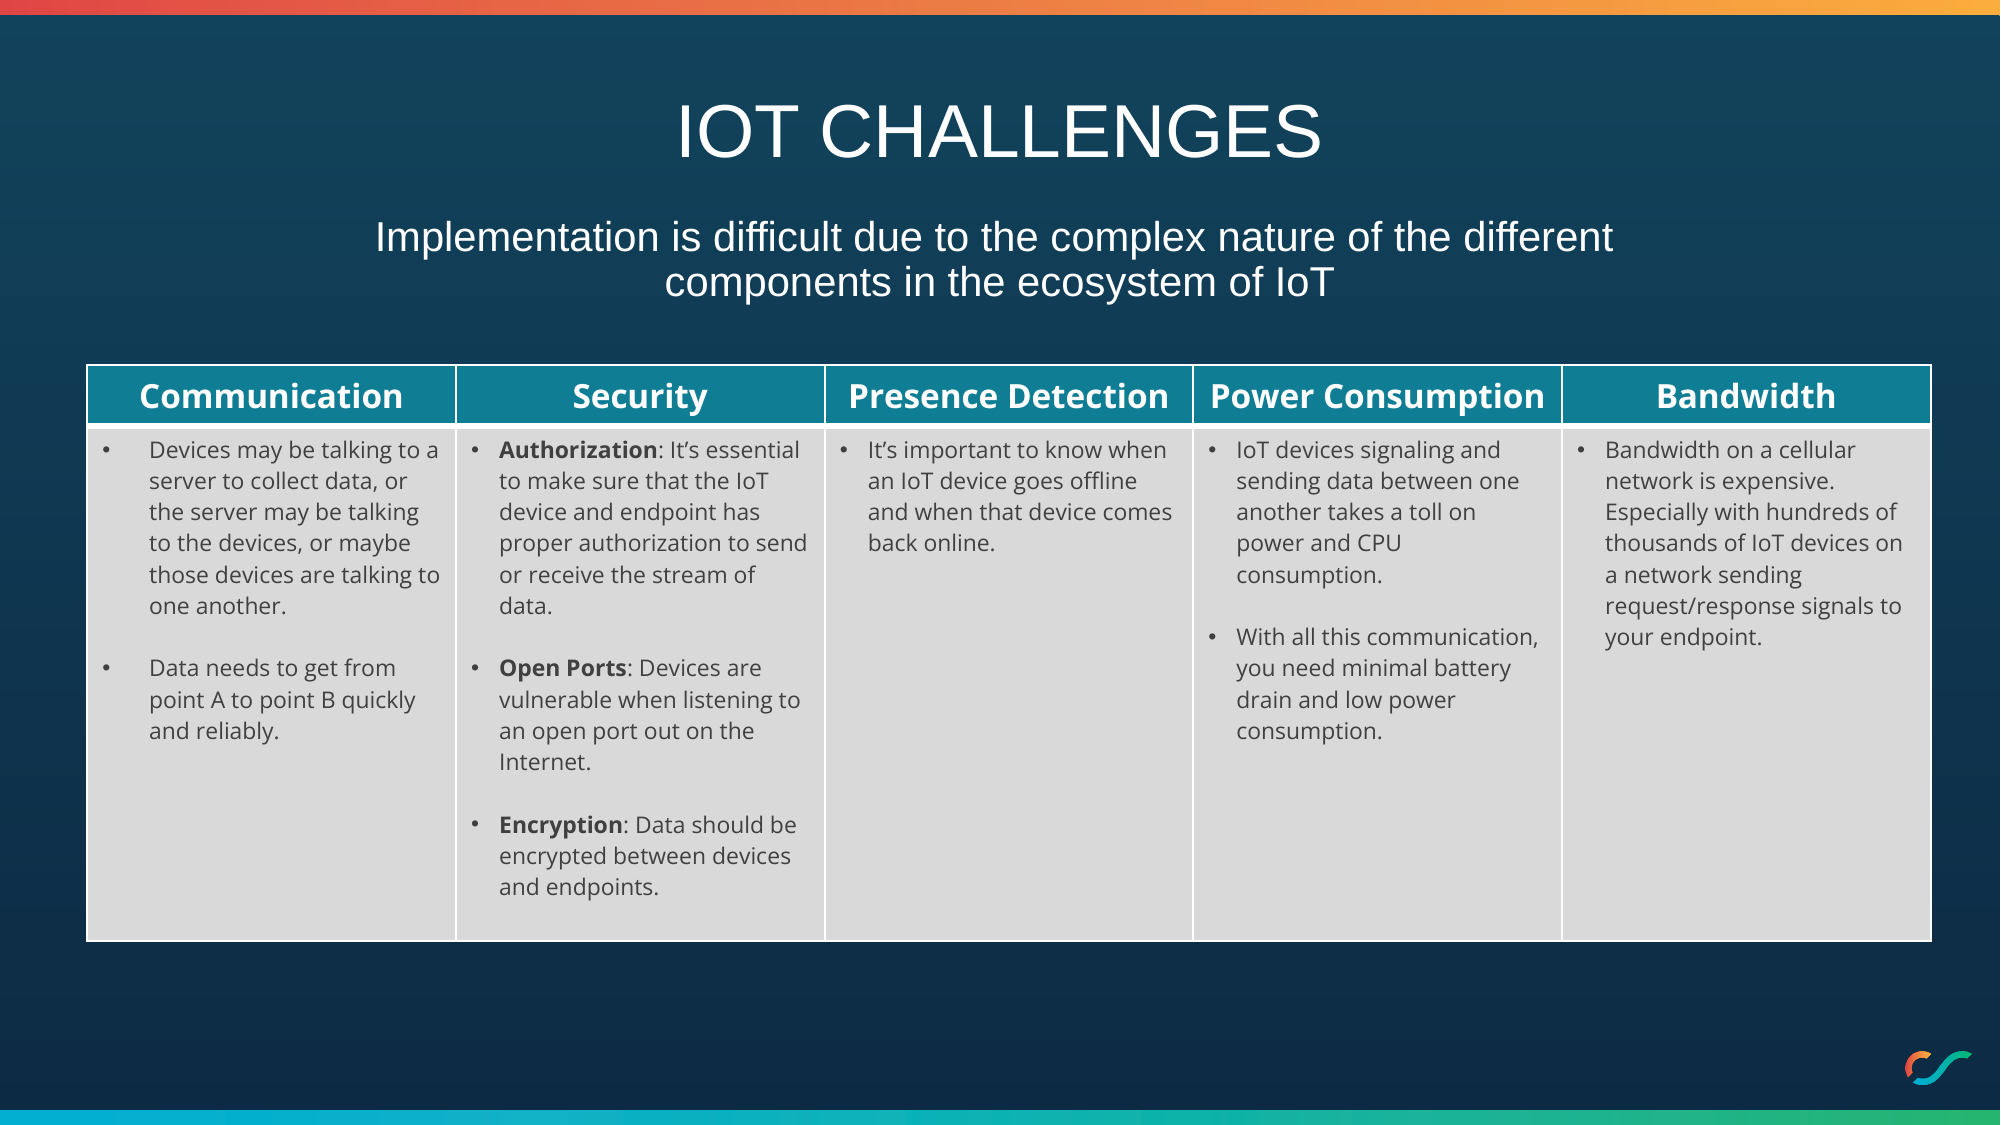

# IoT Challenges
Implementation is difficult due to the complex nature of the different
components in the ecosystem of IoT
| Communication | Security | Presence Detection | Power Consumption | Bandwidth |
| --- | --- | --- | --- | --- |
| Devices may be talking to a server to collect data, or the server may be talking to the devices, or maybe those devices are talking to one another. Data needs to get from point A to point B quickly and reliably. | Authorization: It’s essential to make sure that the IoT device and endpoint has proper authorization to send or receive the stream of data. Open Ports: Devices are vulnerable when listening to an open port out on the Internet. Encryption: Data should be encrypted between devices and endpoints. | It’s important to know when an IoT device goes offline and when that device comes back online. | IoT devices signaling and sending data between one another takes a toll on power and CPU consumption. With all this communication, you need minimal battery drain and low power consumption. | Bandwidth on a cellular network is expensive. Especially with hundreds of thousands of IoT devices on a network sending request/response signals to your endpoint. |